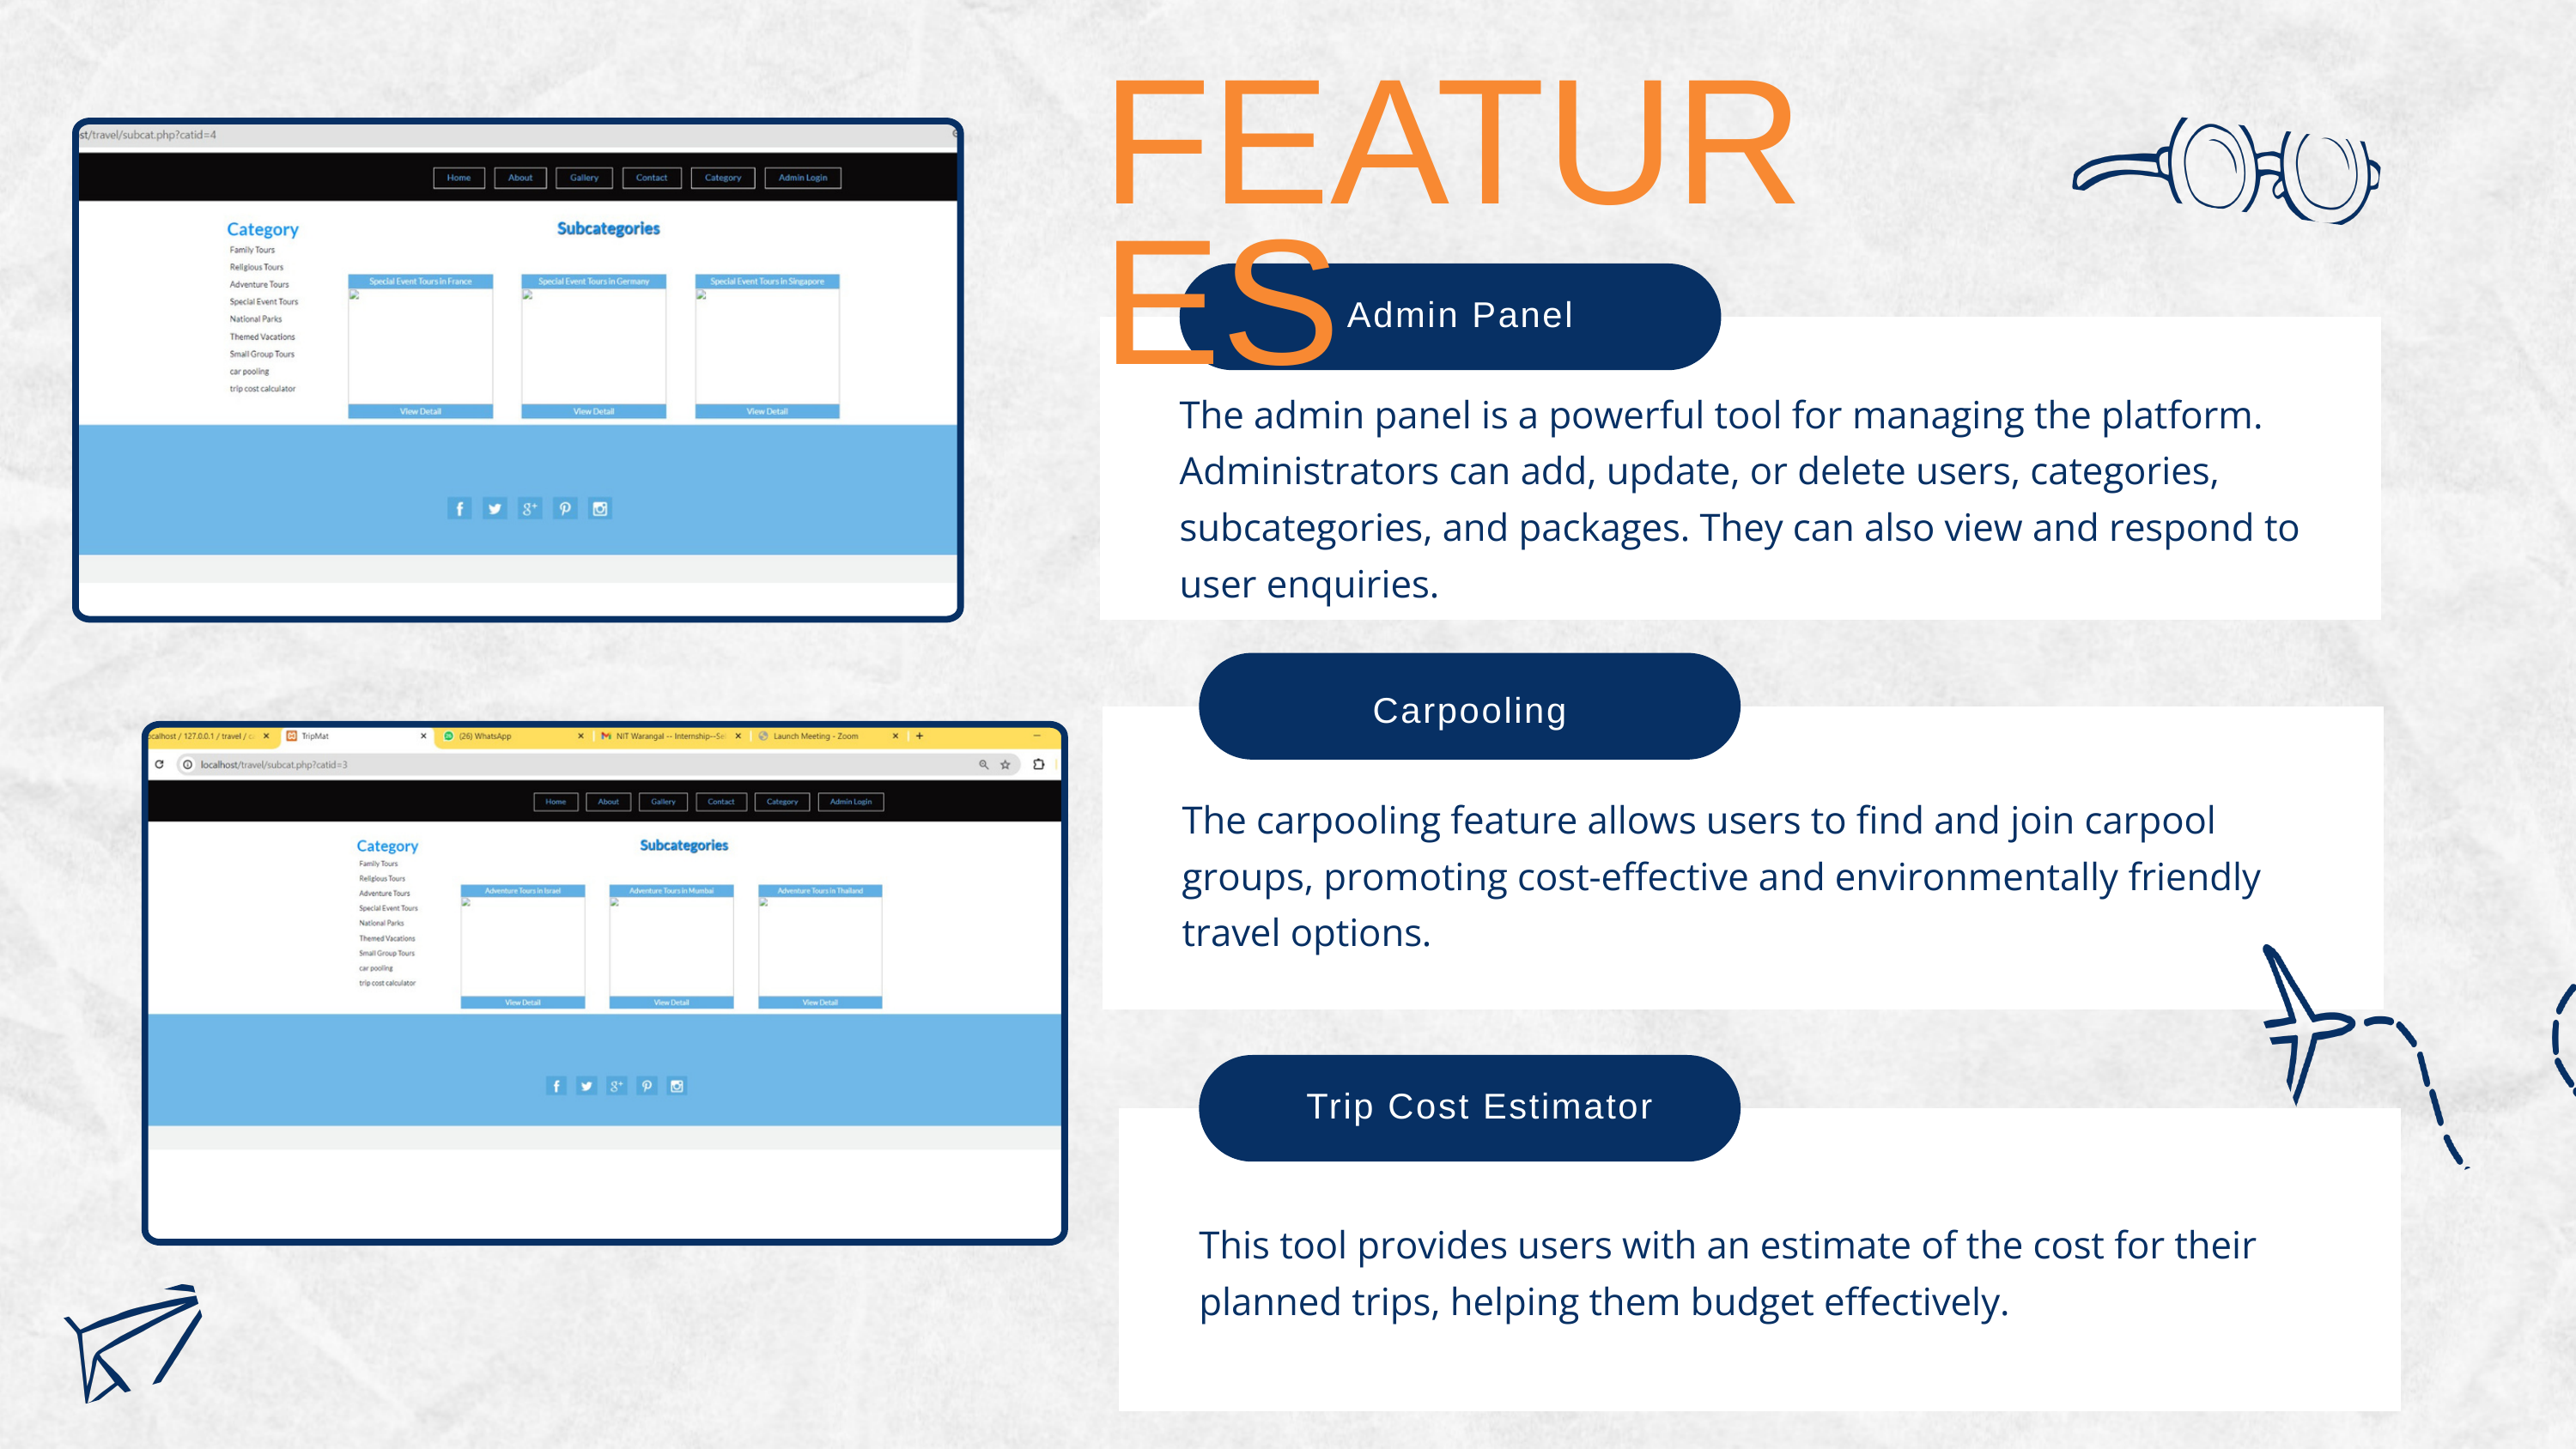

FEATURES

Admin Panel

The admin panel is a powerful tool for managing the platform. Administrators can add, update, or delete users, categories, subcategories, and packages. They can also view and respond to user enquiries.

Carpooling

The carpooling feature allows users to find and join carpool groups, promoting cost-effective and environmentally friendly travel options.

Trip Cost Estimator

This tool provides users with an estimate of the cost for their planned trips, helping them budget effectively.